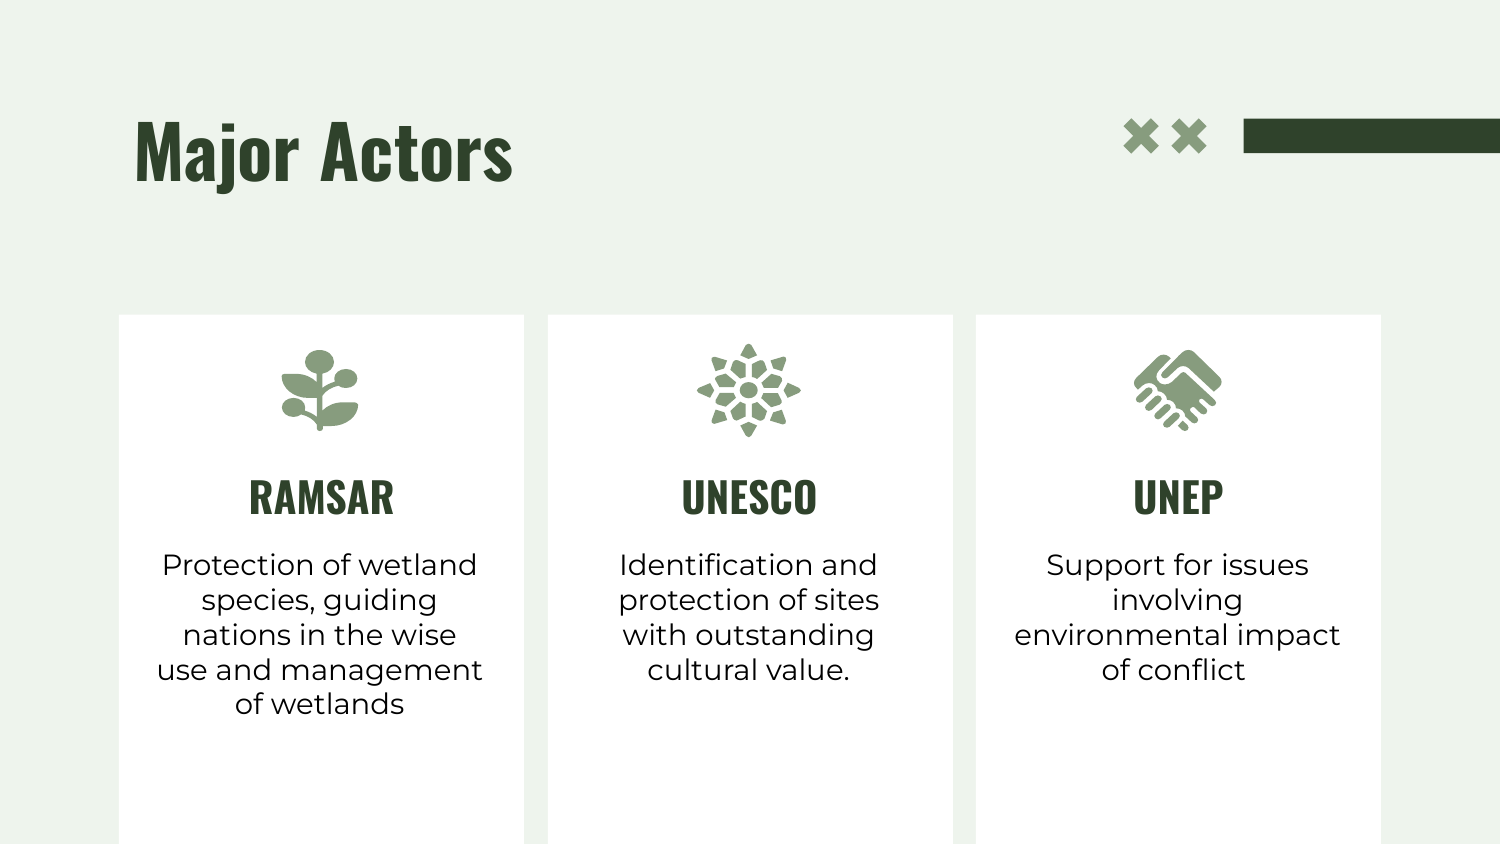

# Major Actors

RAMSAR
UNESCO
UNEP
Protection of wetland species, guiding nations in the wise use and management of wetlands
Identification and protection of sites with outstanding cultural value.
Support for issues involving environmental impact of conflict